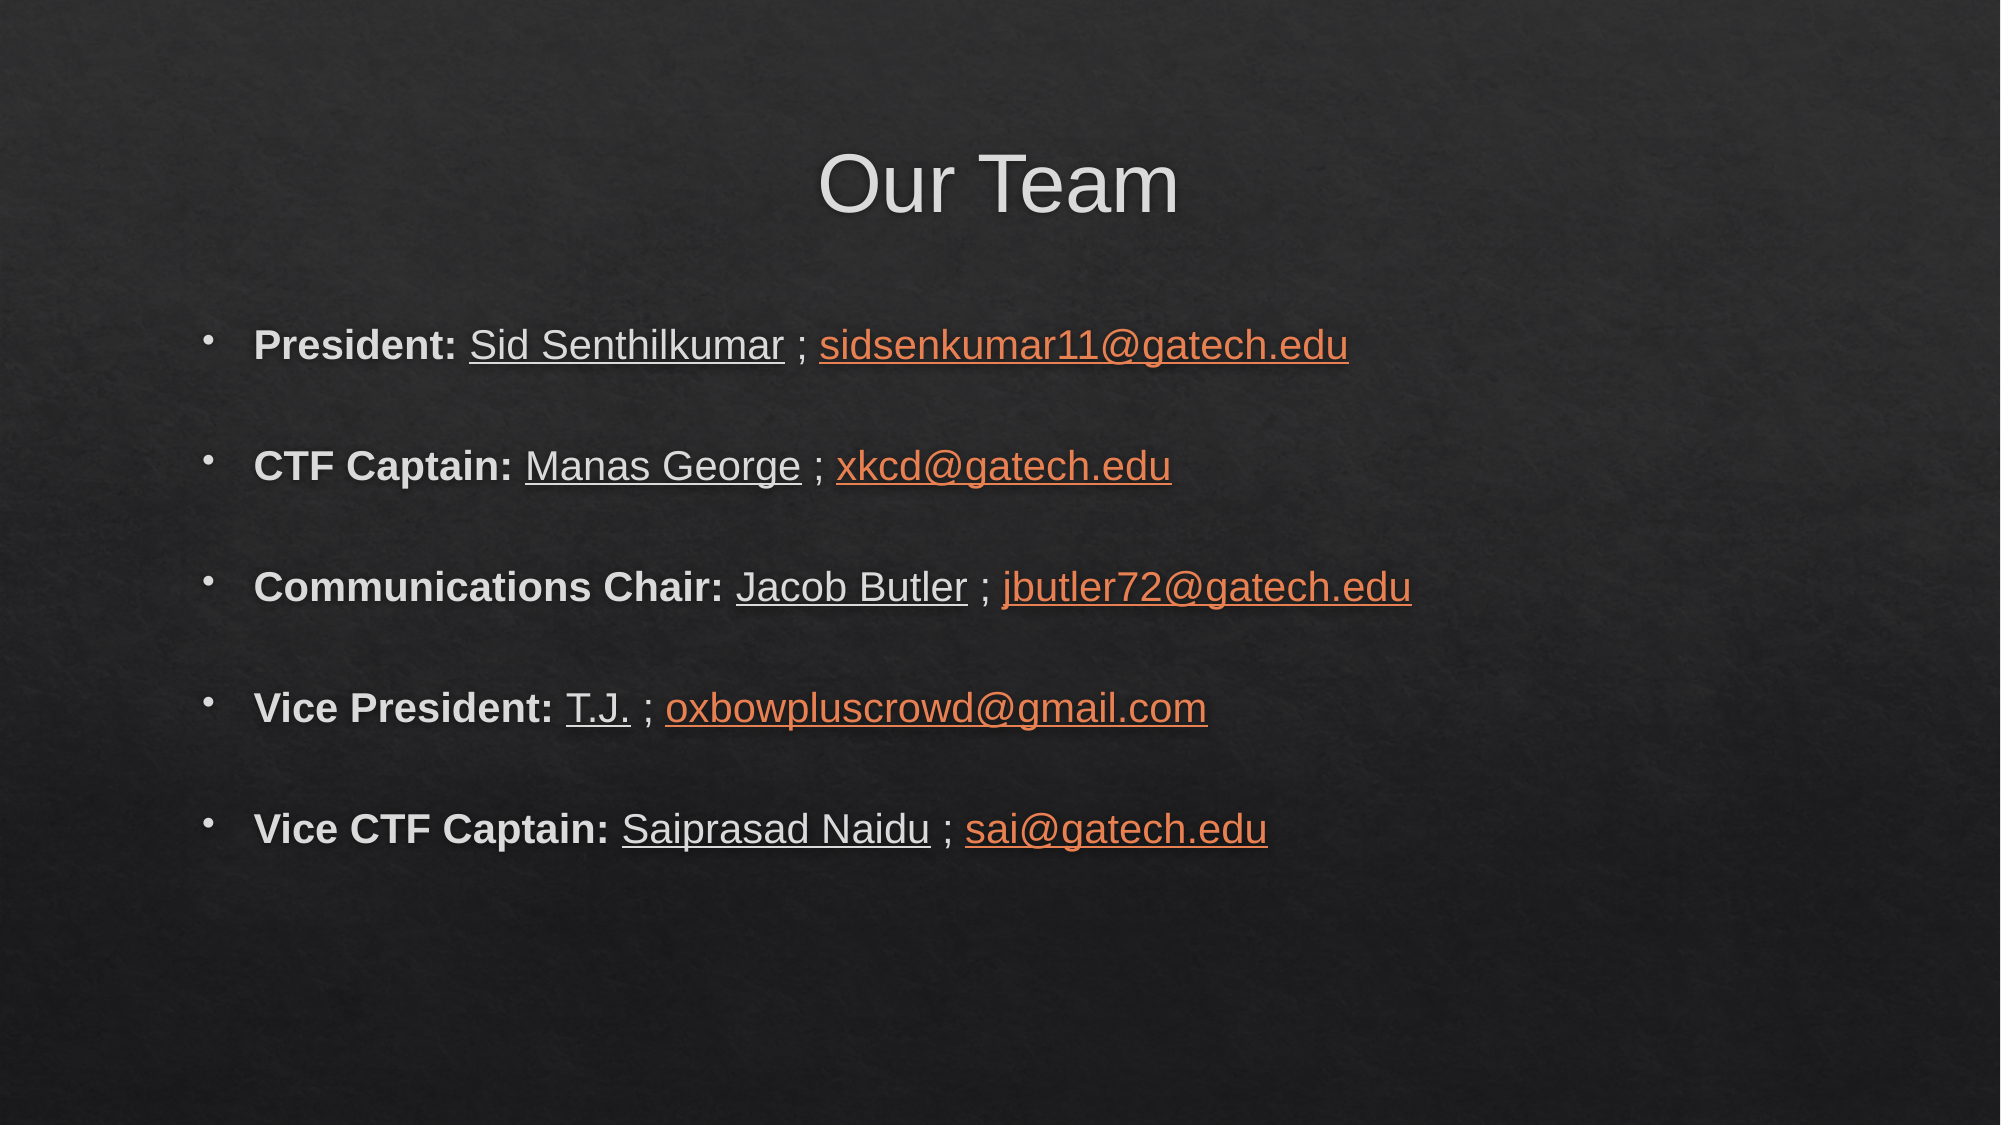

# Our Team
President: Sid Senthilkumar ; sidsenkumar11@gatech.edu
CTF Captain: Manas George ; xkcd@gatech.edu
Communications Chair: Jacob Butler ; jbutler72@gatech.edu
Vice President: T.J. ; oxbowpluscrowd@gmail.com
Vice CTF Captain: Saiprasad Naidu ; sai@gatech.edu